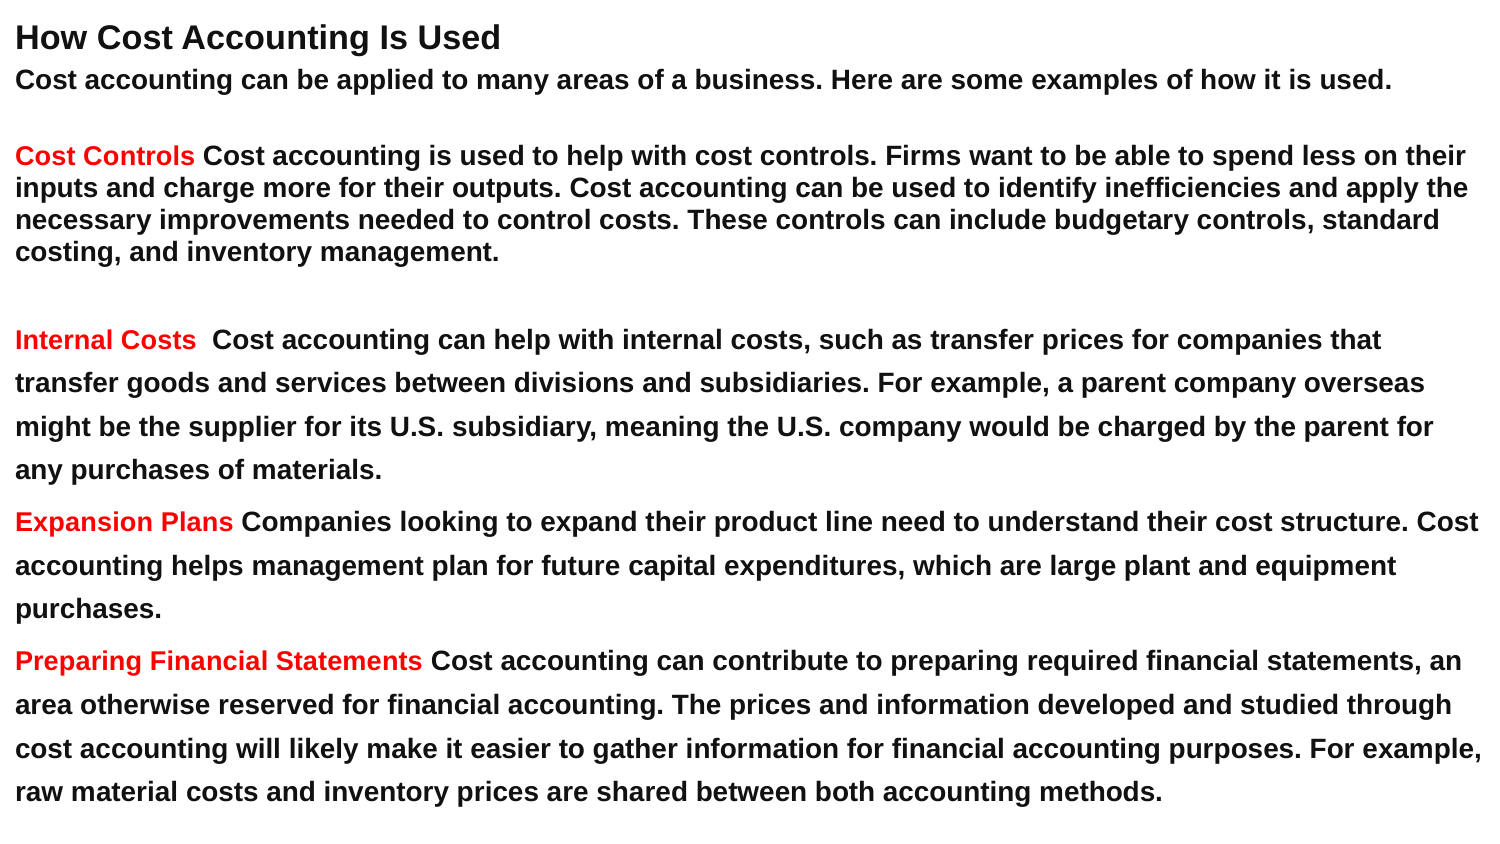

How Cost Accounting Is Used
Cost accounting can be applied to many areas of a business. Here are some examples of how it is used.
Cost Controls Cost accounting is used to help with cost controls. Firms want to be able to spend less on their inputs and charge more for their outputs. Cost accounting can be used to identify inefficiencies and apply the necessary improvements needed to control costs. These controls can include budgetary controls, standard costing, and inventory management.
Internal Costs  Cost accounting can help with internal costs, such as transfer prices for companies that transfer goods and services between divisions and subsidiaries. For example, a parent company overseas might be the supplier for its U.S. subsidiary, meaning the U.S. company would be charged by the parent for any purchases of materials.
Expansion Plans Companies looking to expand their product line need to understand their cost structure. Cost accounting helps management plan for future capital expenditures, which are large plant and equipment purchases.
Preparing Financial Statements Cost accounting can contribute to preparing required financial statements, an area otherwise reserved for financial accounting. The prices and information developed and studied through cost accounting will likely make it easier to gather information for financial accounting purposes. For example, raw material costs and inventory prices are shared between both accounting methods.